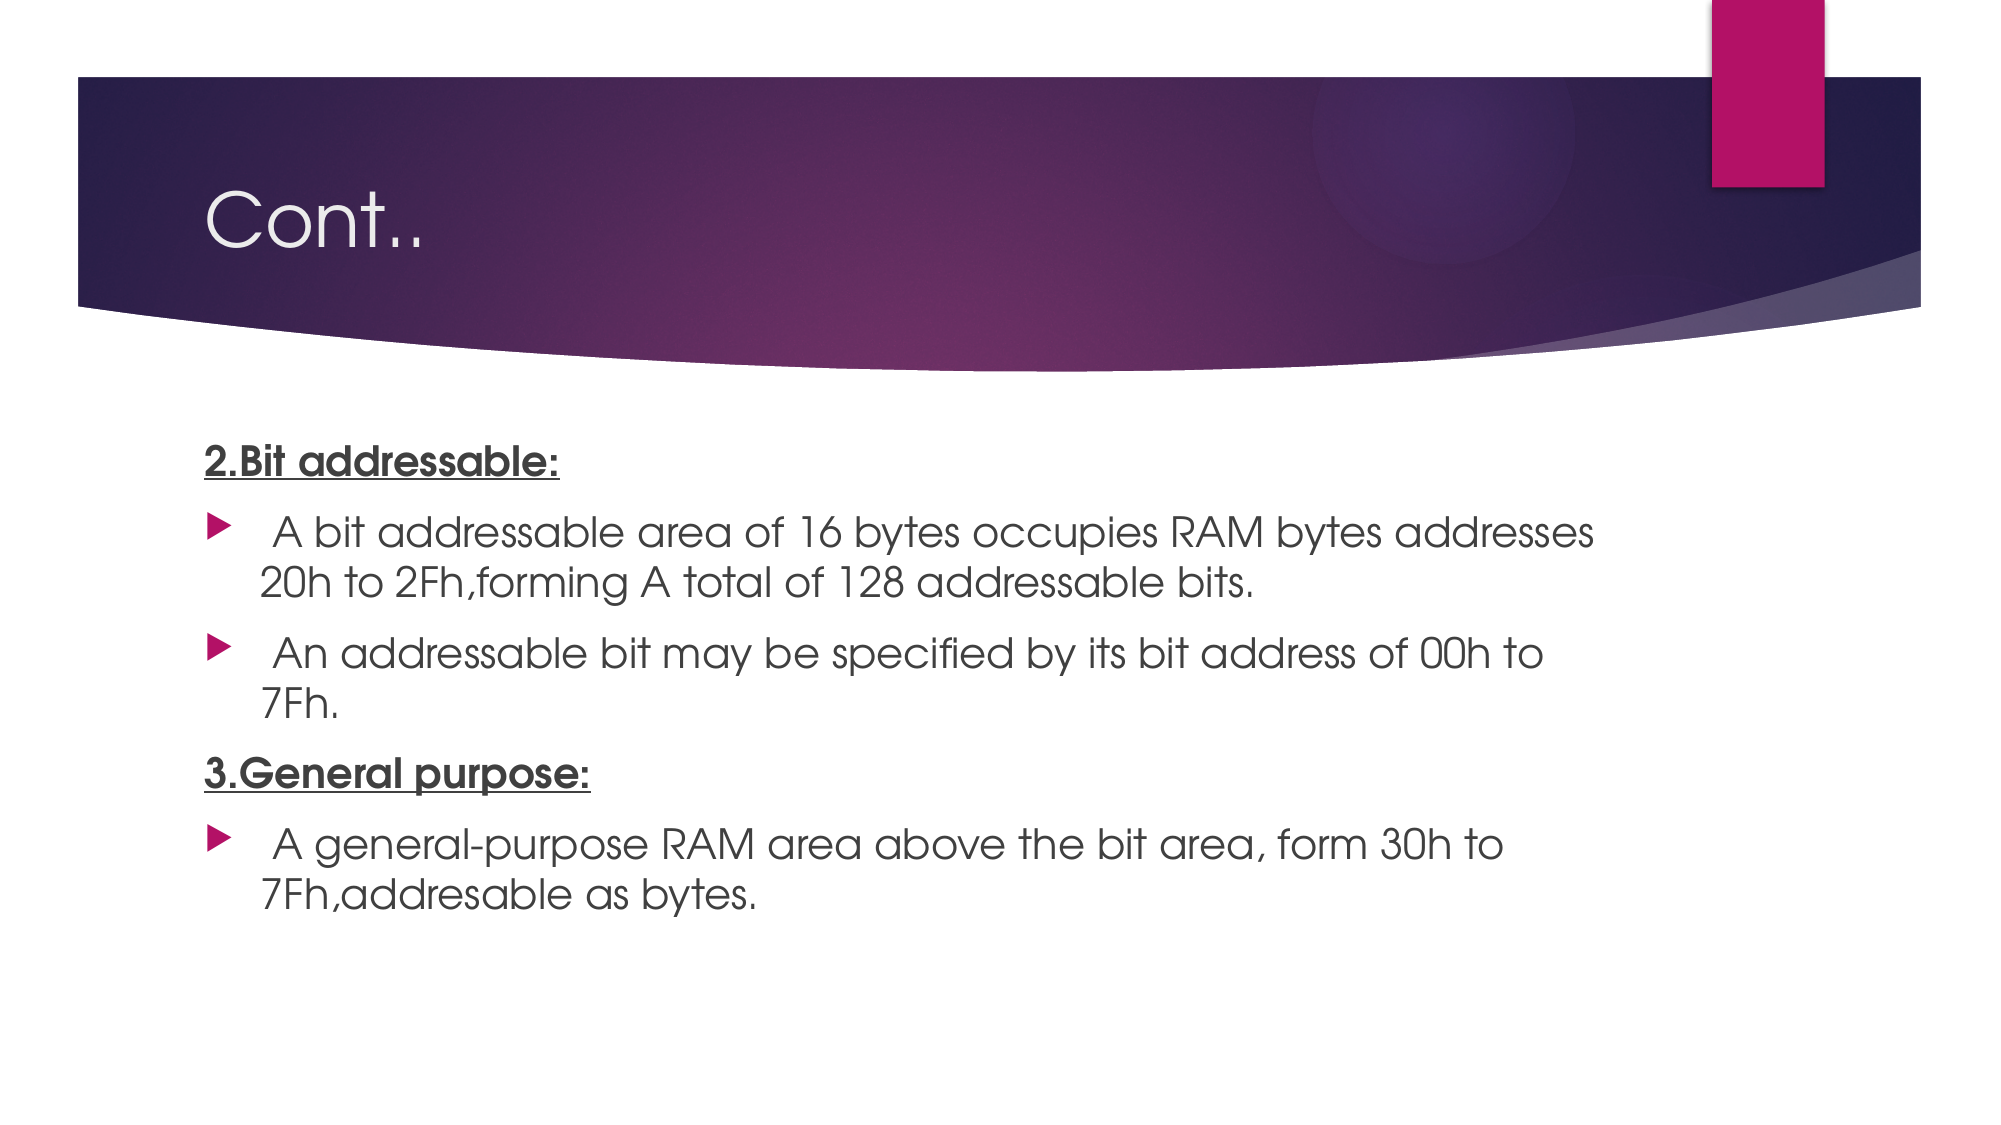

# Cont..
2.Bit addressable:
 A bit addressable area of 16 bytes occupies RAM bytes addresses 20h to 2Fh,forming A total of 128 addressable bits.
 An addressable bit may be specified by its bit address of 00h to 7Fh.
3.General purpose:
 A general-purpose RAM area above the bit area, form 30h to 7Fh,addresable as bytes.